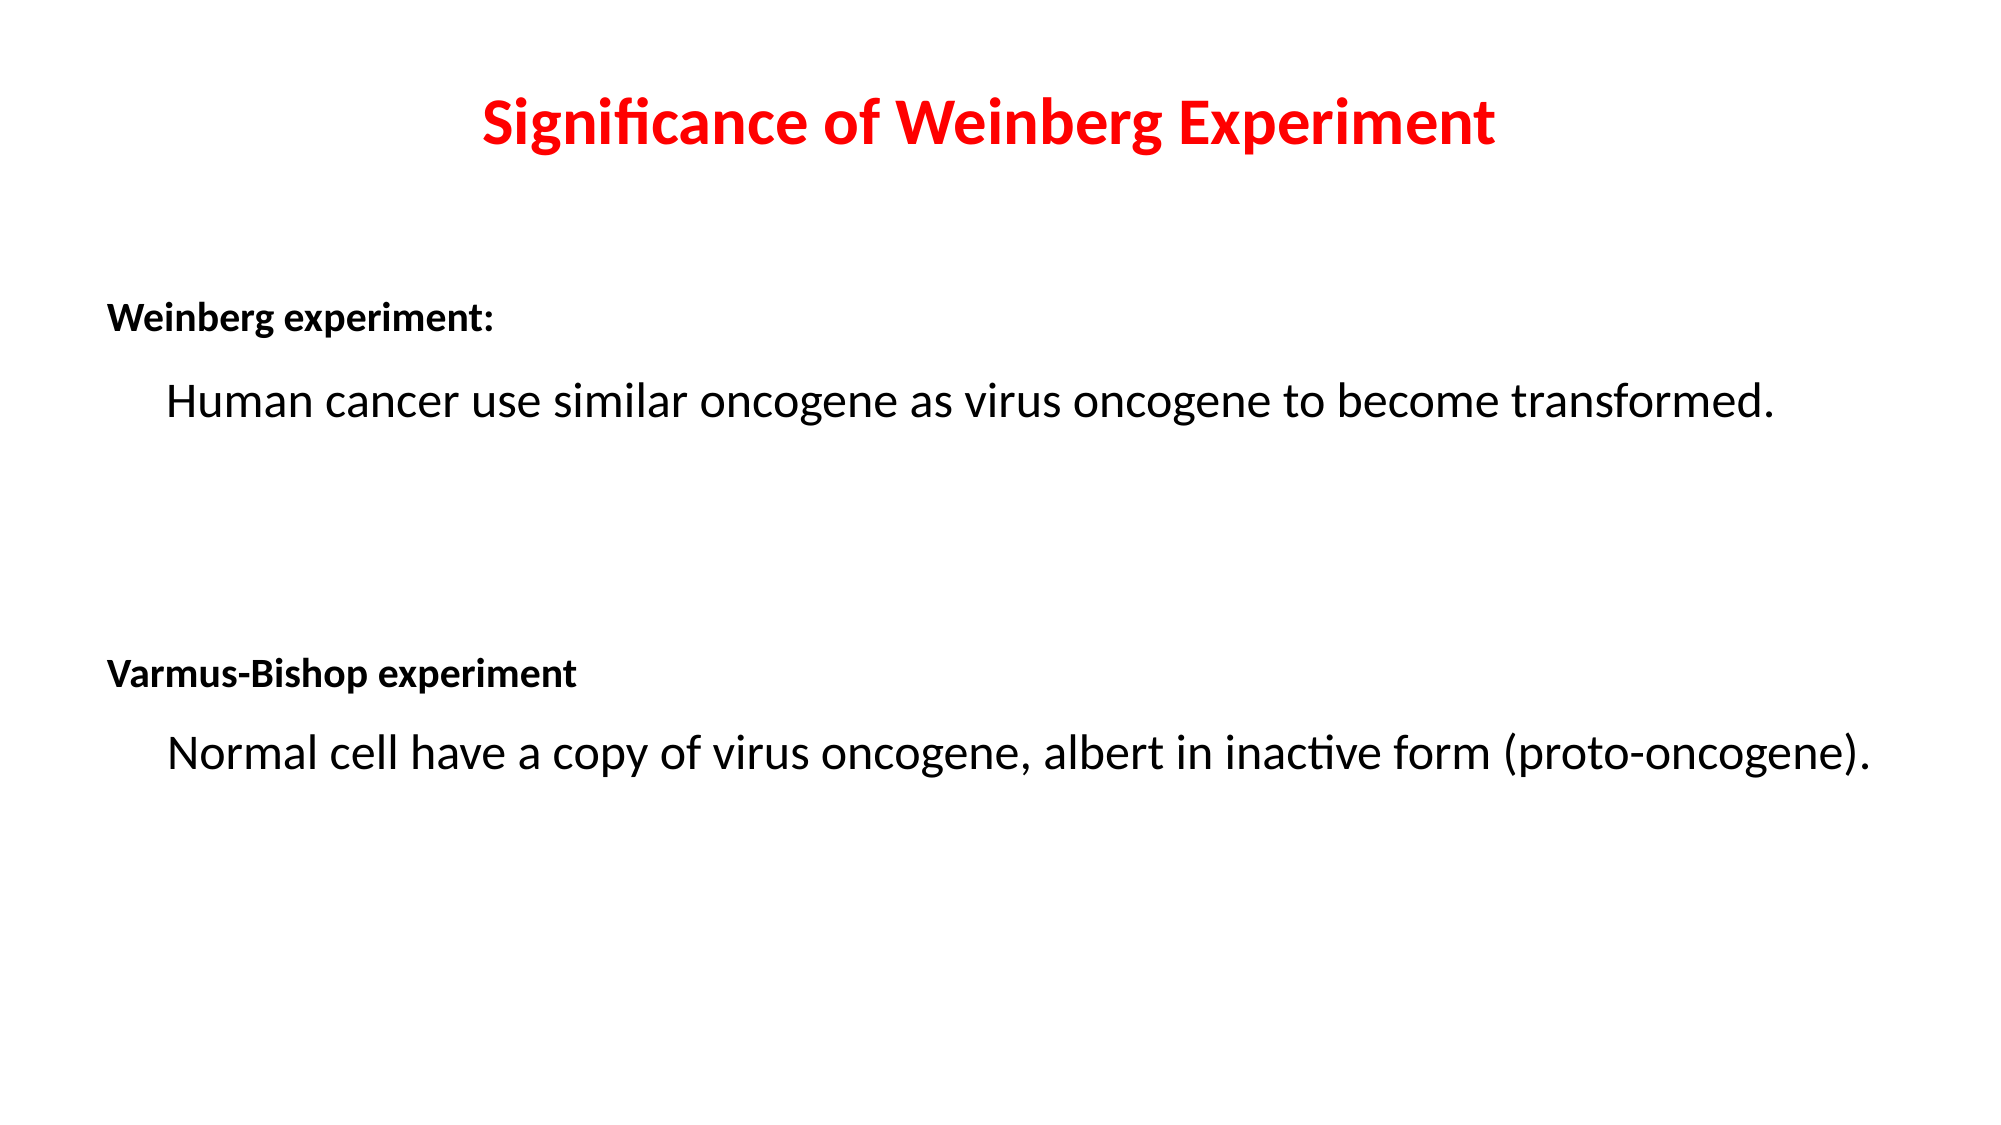

Significance of Weinberg Experiment
Weinberg experiment:
Human cancer use similar oncogene as virus oncogene to become transformed.
Varmus-Bishop experiment
Normal cell have a copy of virus oncogene, albert in inactive form (proto-oncogene).